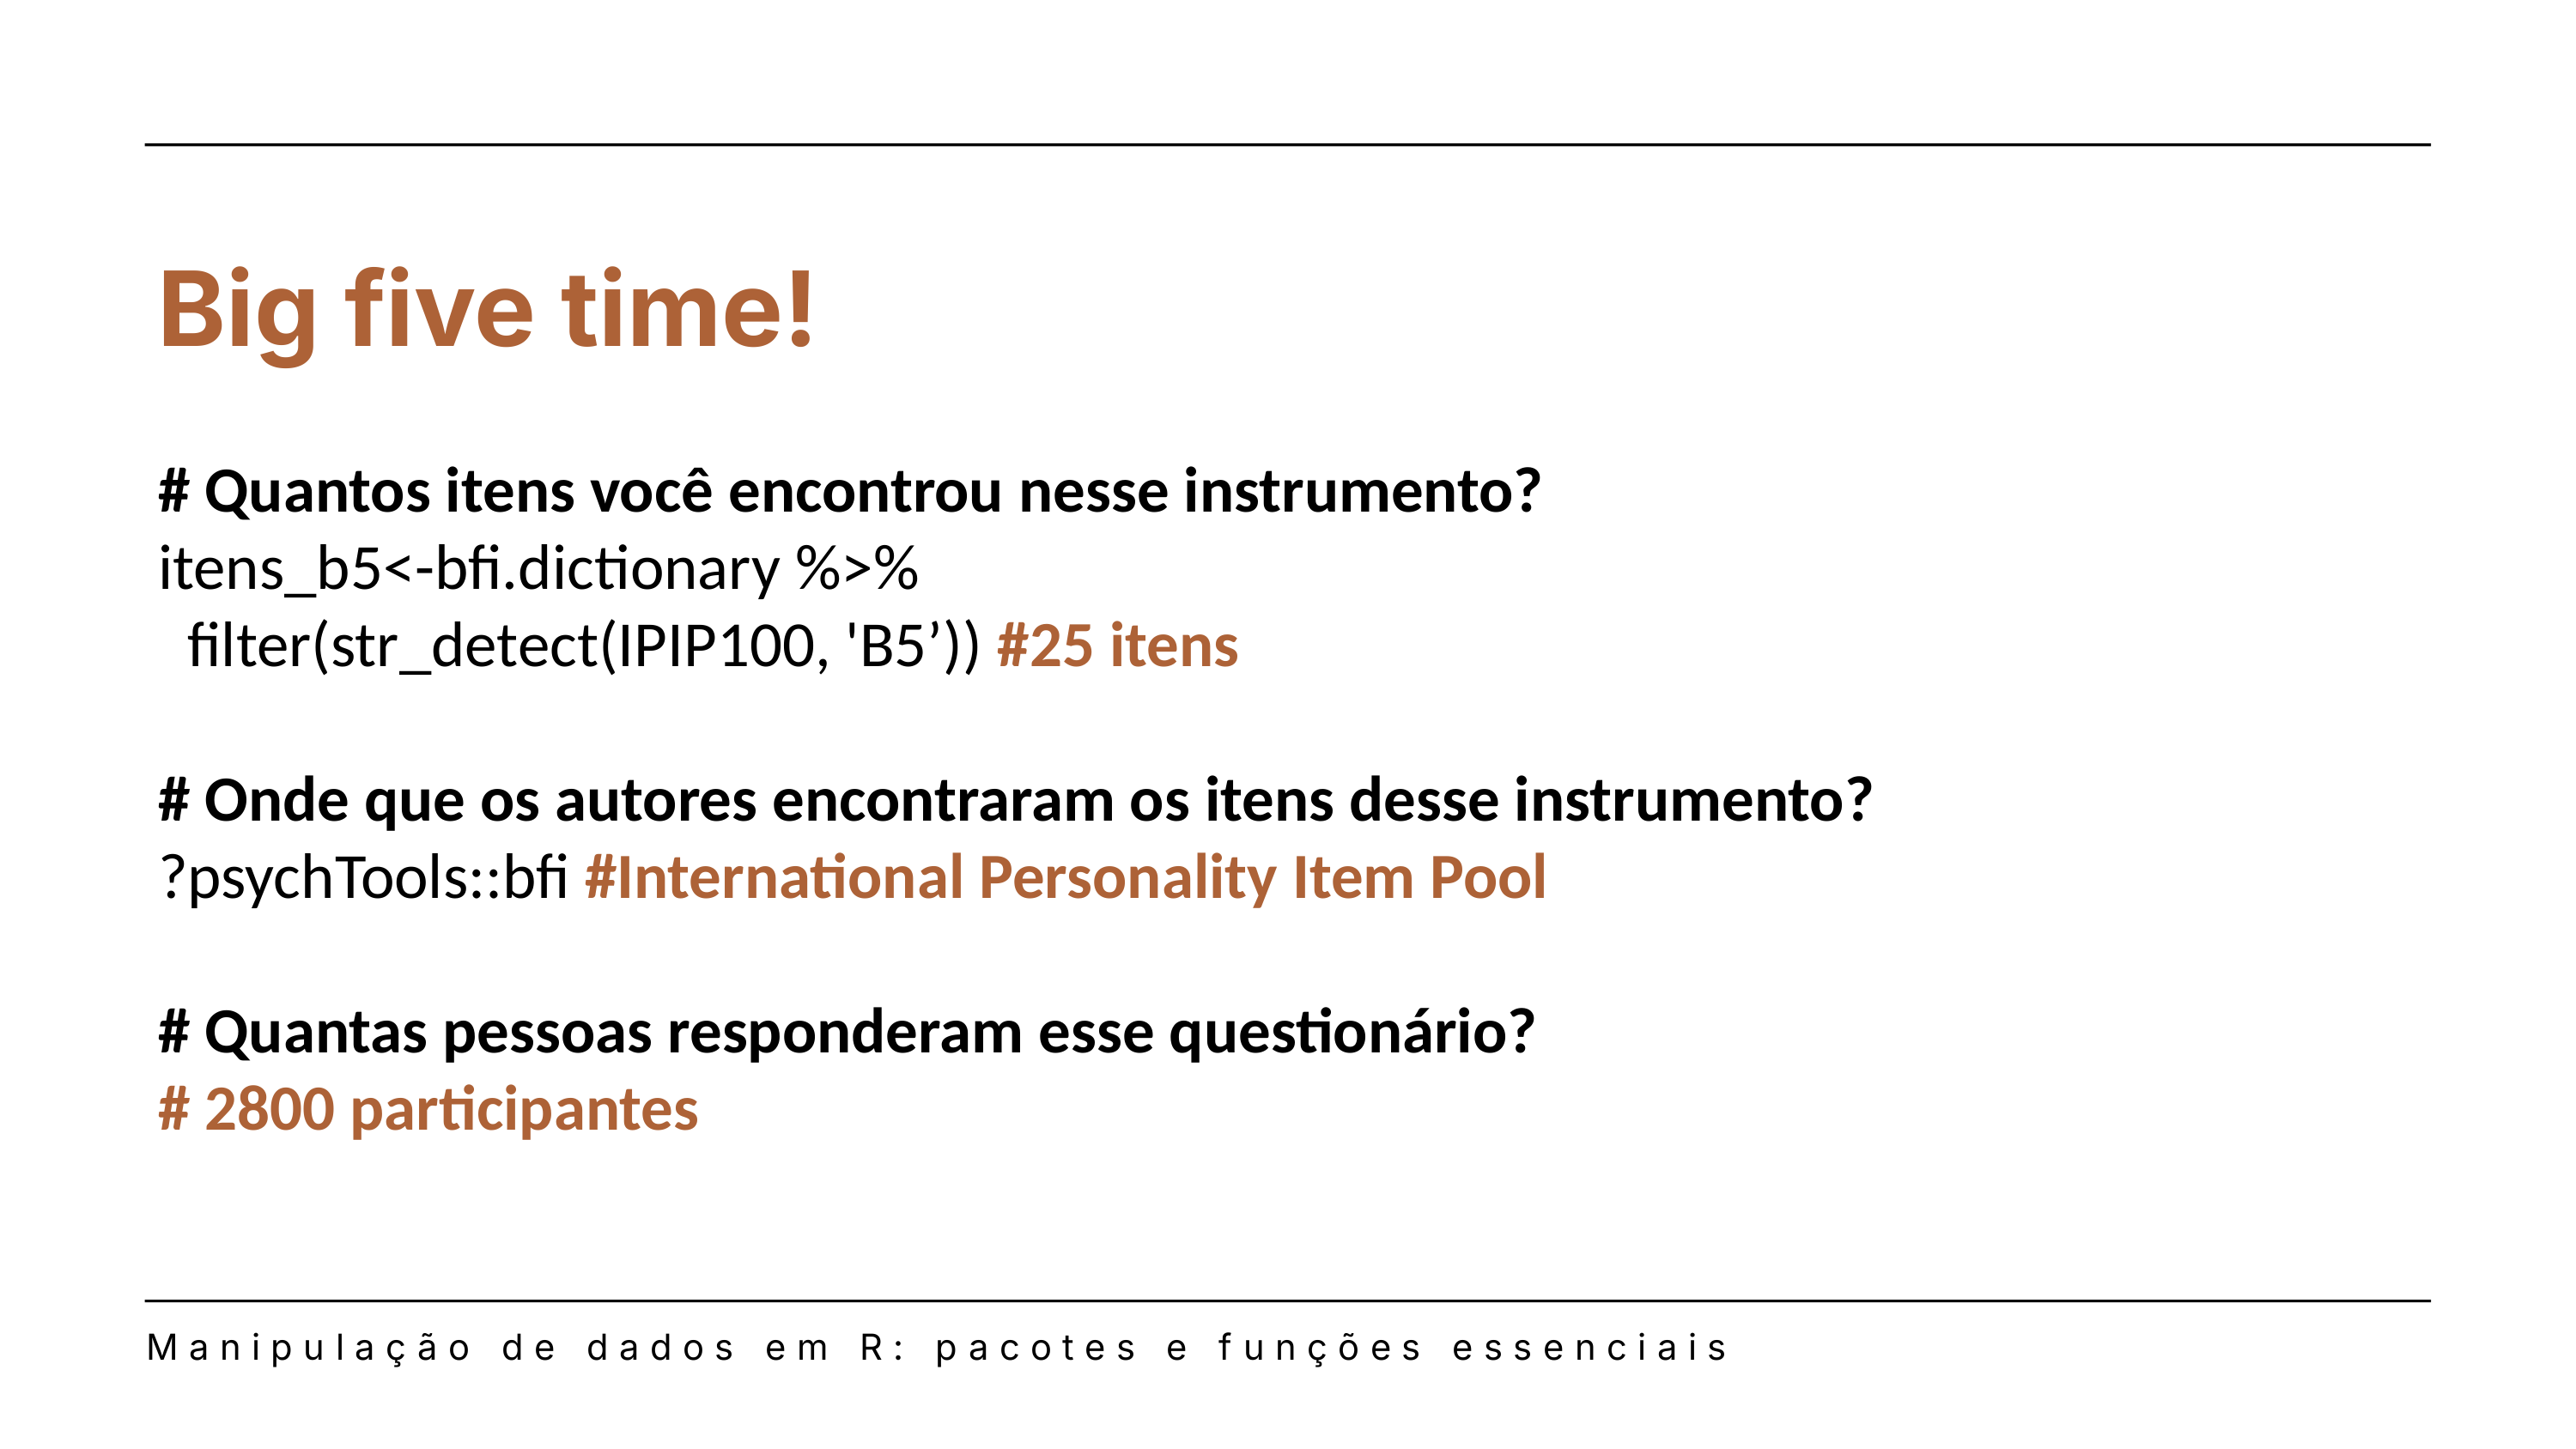

Big five time!
# Quantos itens você encontrou nesse instrumento?
itens_b5<-bfi.dictionary %>%
  filter(str_detect(IPIP100, 'B5’)) #25 itens

# Onde que os autores encontraram os itens desse instrumento?
?psychTools::bfi #International Personality Item Pool

# Quantas pessoas responderam esse questionário?
# 2800 participantes

Manipulação de dados em R: pacotes e funções essenciais